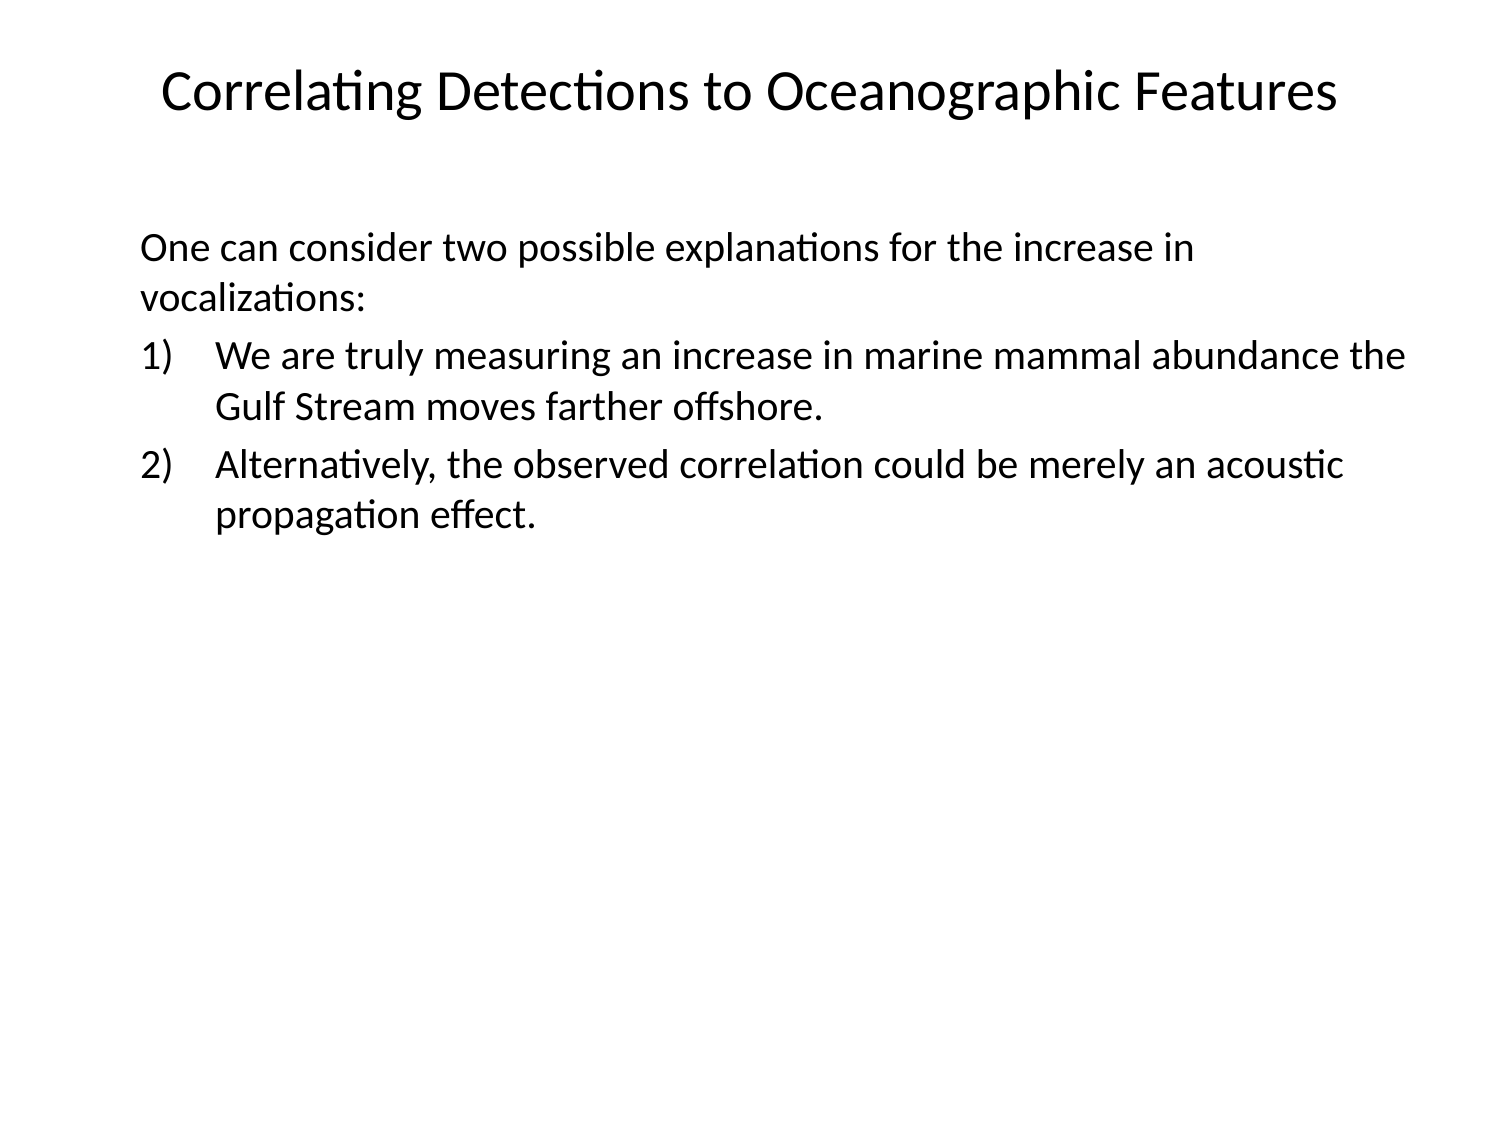

# Correlating Detections to Oceanographic Features
One can consider two possible explanations for the increase in vocalizations:
We are truly measuring an increase in marine mammal abundance the Gulf Stream moves farther offshore.
Alternatively, the observed correlation could be merely an acoustic propagation effect.